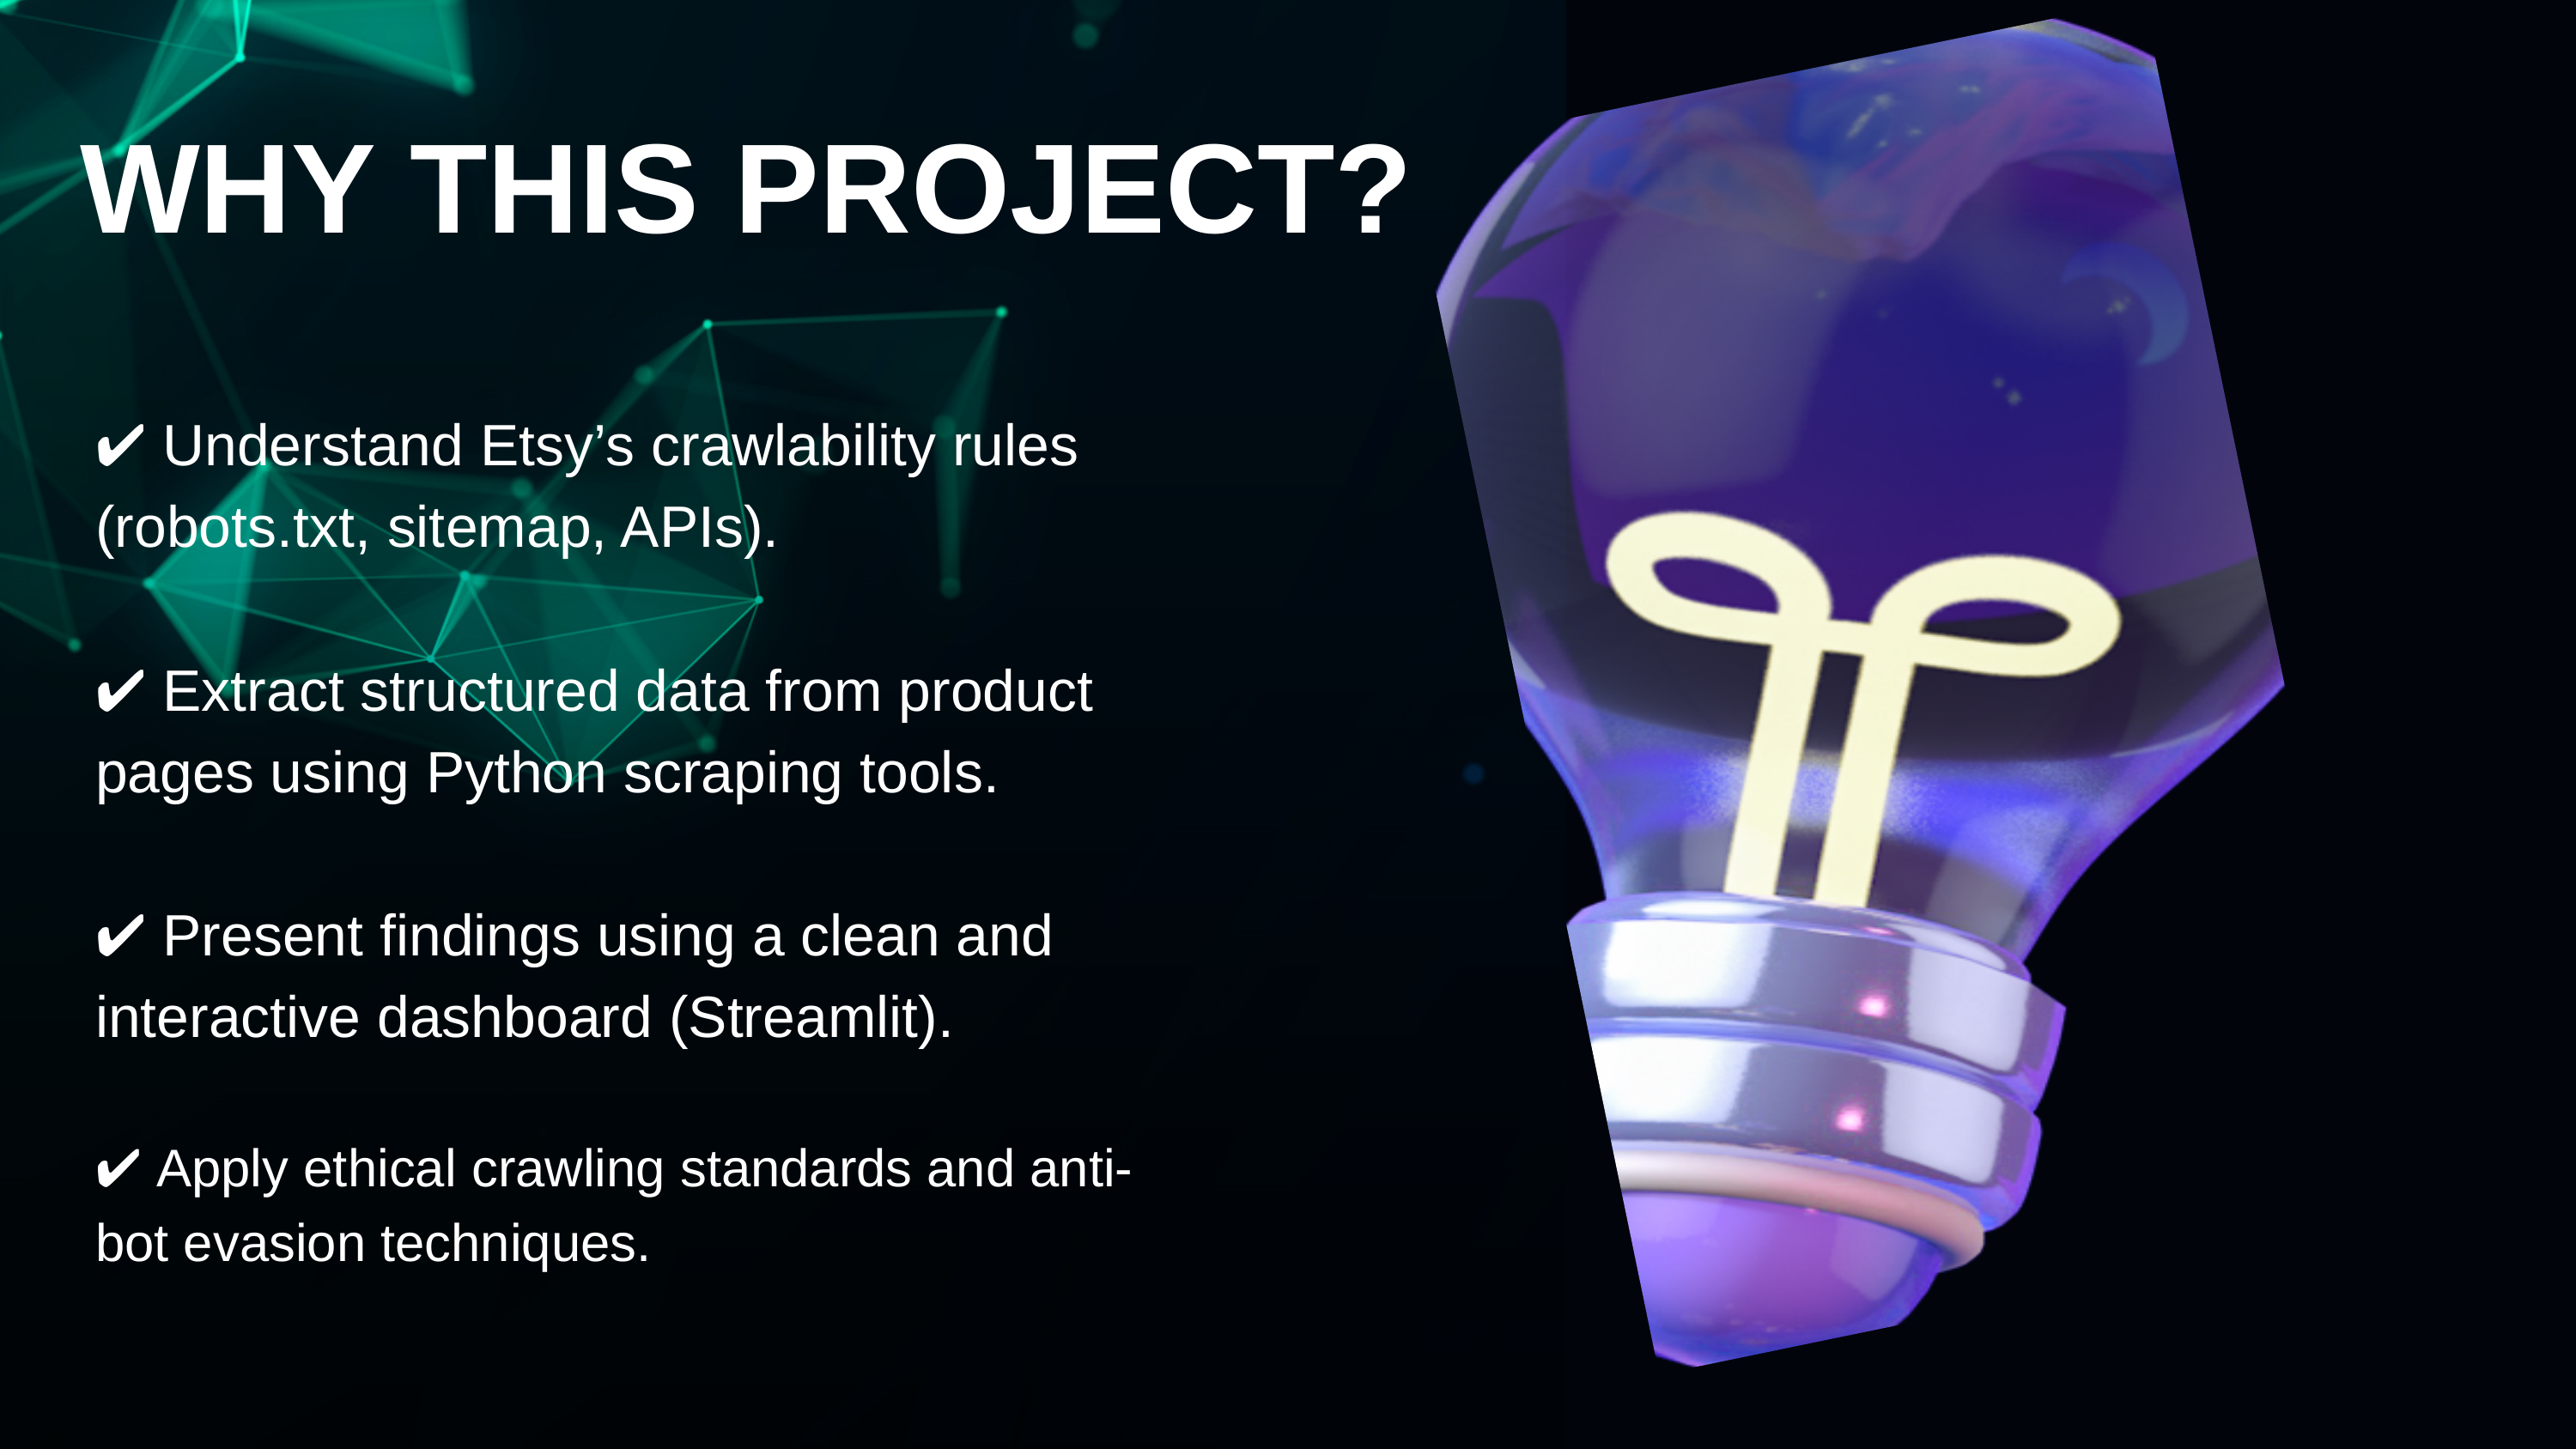

WHY THIS PROJECT?

✔ Understand Etsy’s crawlability rules (robots.txt, sitemap, APIs).

✔ Extract structured data from product pages using Python scraping tools.

✔ Present findings using a clean and interactive dashboard (Streamlit).

✔ Apply ethical crawling standards and anti-bot evasion techniques.